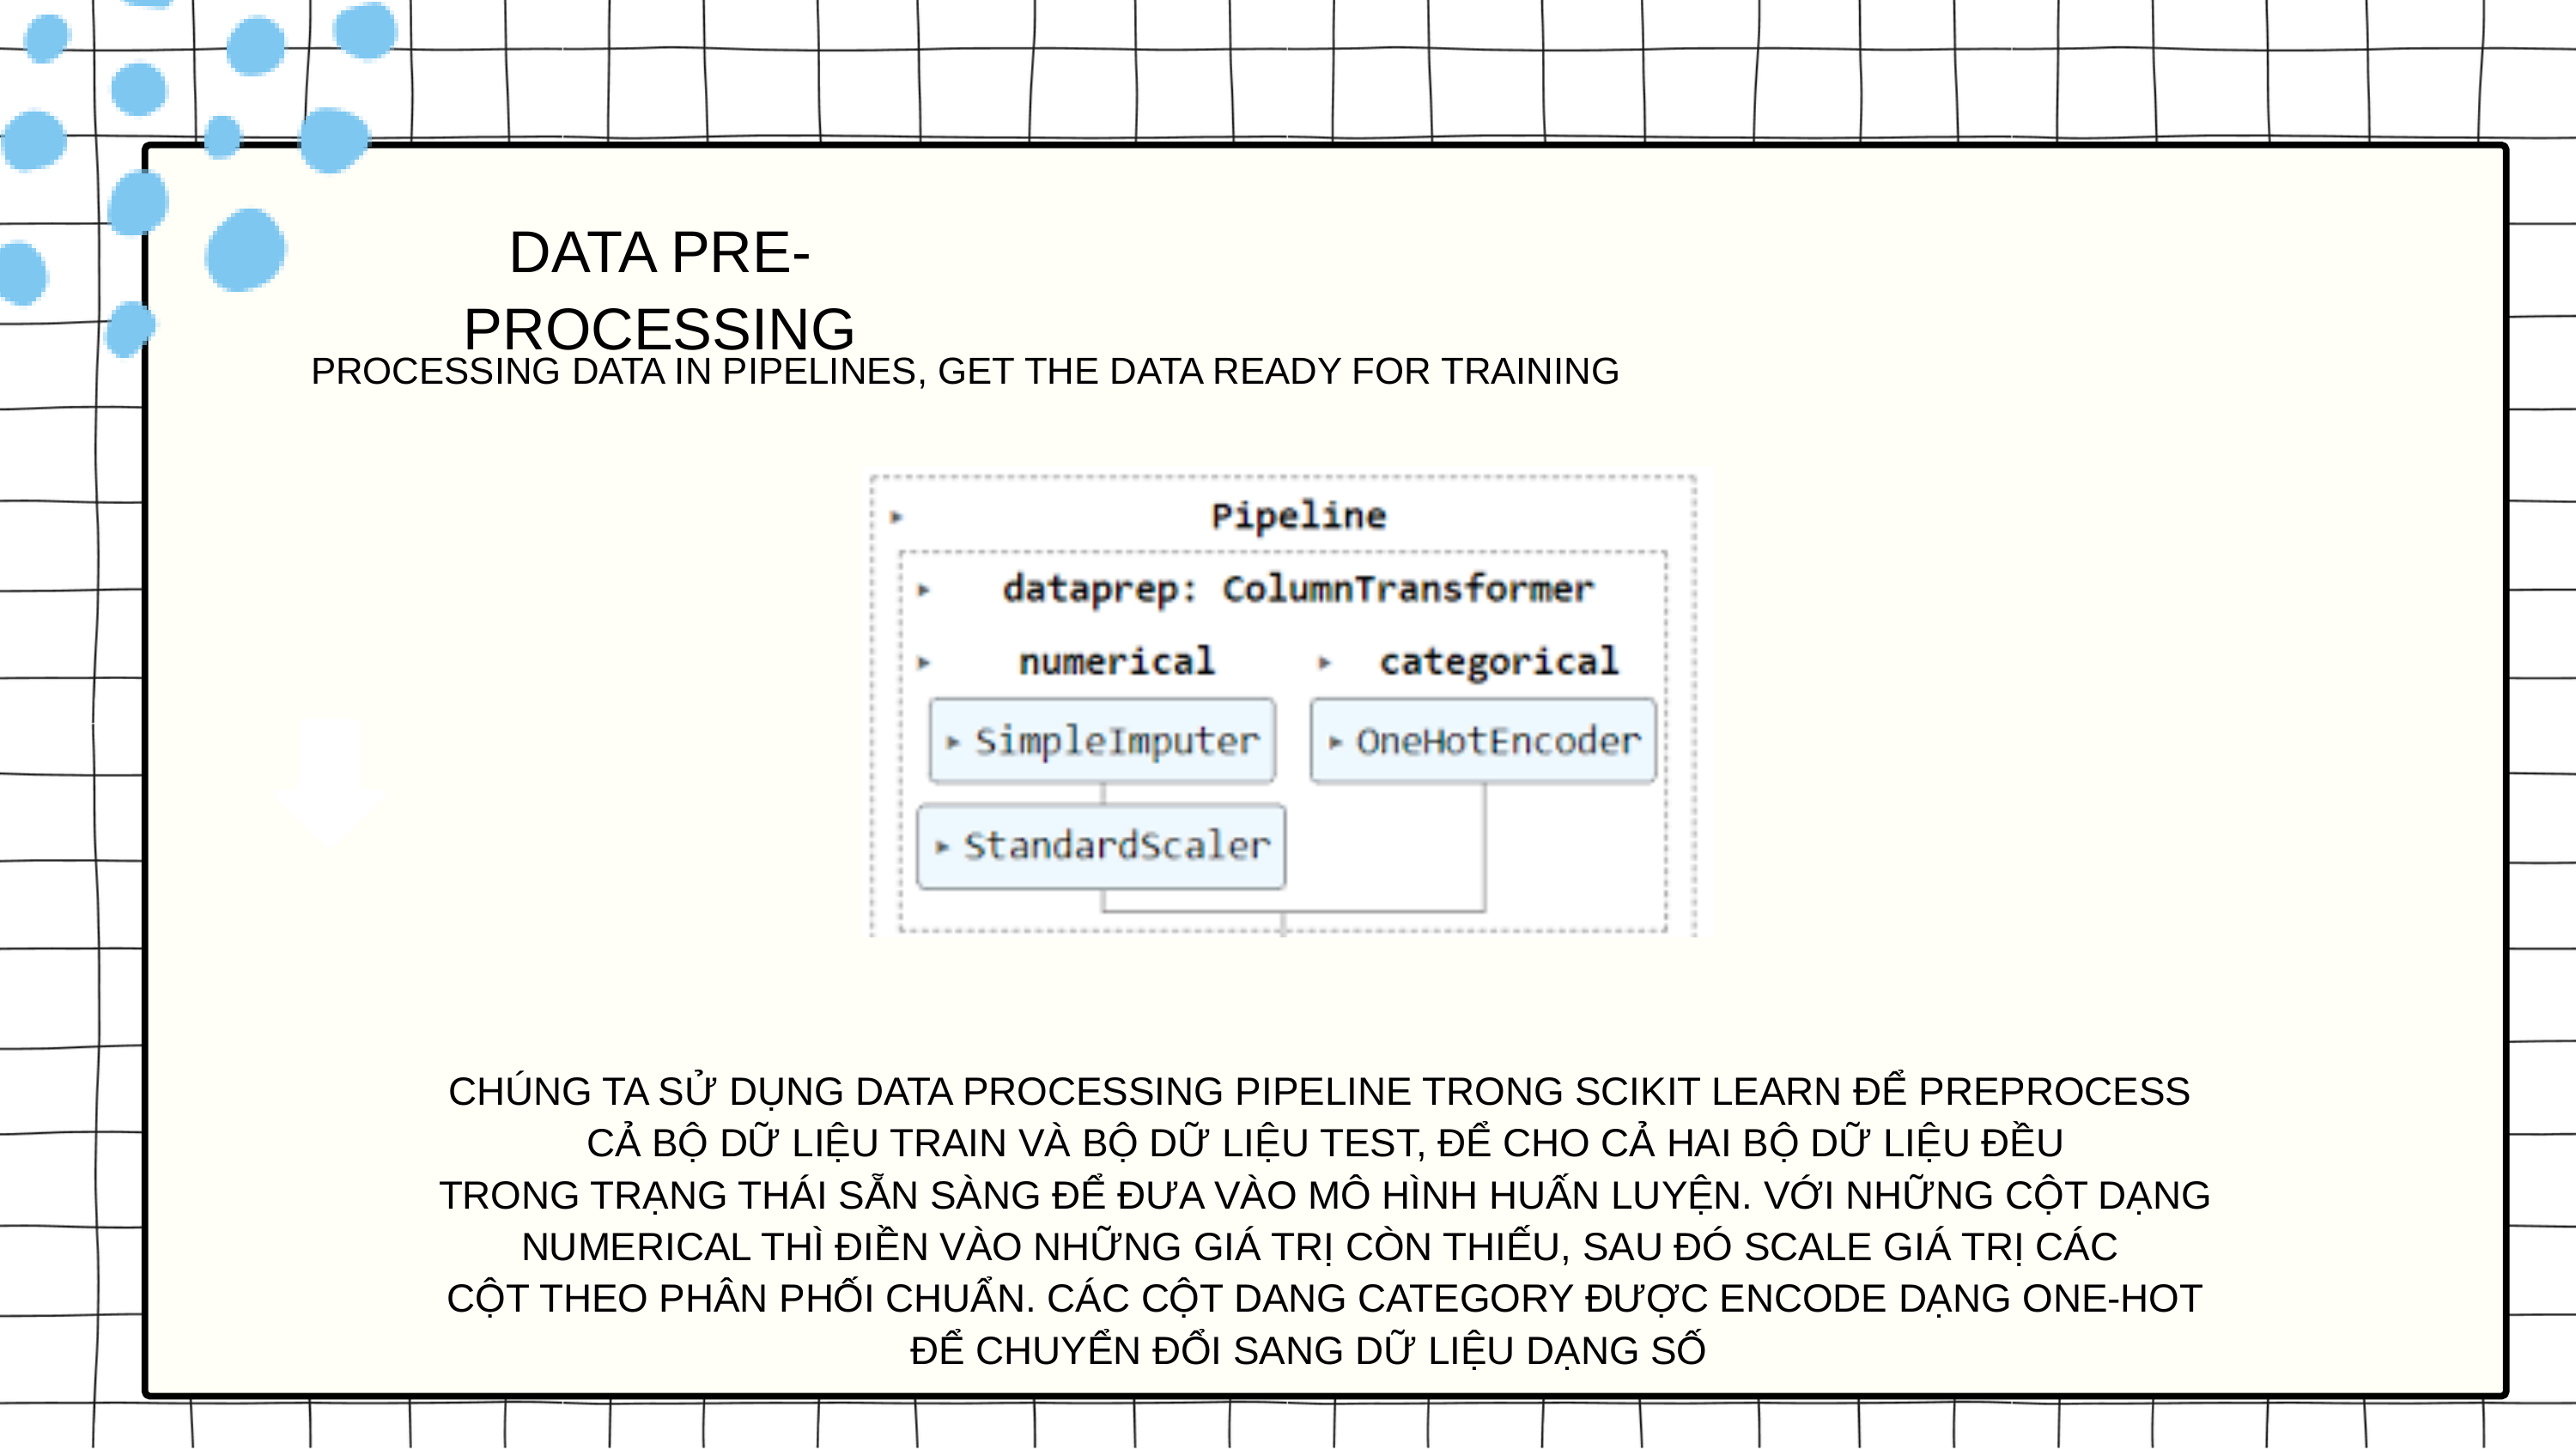

DATA PRE-PROCESSING

PROCESSING DATA IN PIPELINES, GET THE DATA READY FOR TRAINING

CHÚNG TA SỬ DỤNG DATA PROCESSING PIPELINE TRONG SCIKIT LEARN ĐỂ PREPROCESS
CẢ BỘ DỮ LIỆU TRAIN VÀ BỘ DỮ LIỆU TEST, ĐỂ CHO CẢ HAI BỘ DỮ LIỆU ĐỀU
TRONG TRẠNG THÁI SẴN SÀNG ĐỂ ĐƯA VÀO MÔ HÌNH HUẤN LUYỆN. VỚI NHỮNG CỘT DẠNG NUMERICAL THÌ ĐIỀN VÀO NHỮNG GIÁ TRỊ CÒN THIẾU, SAU ĐÓ SCALE GIÁ TRỊ CÁC
CỘT THEO PHÂN PHỐI CHUẨN. CÁC CỘT DANG CATEGORY ĐƯỢC ENCODE DẠNG ONE-HOT
ĐỂ CHUYỂN ĐỔI SANG DỮ LIỆU DẠNG SỐ